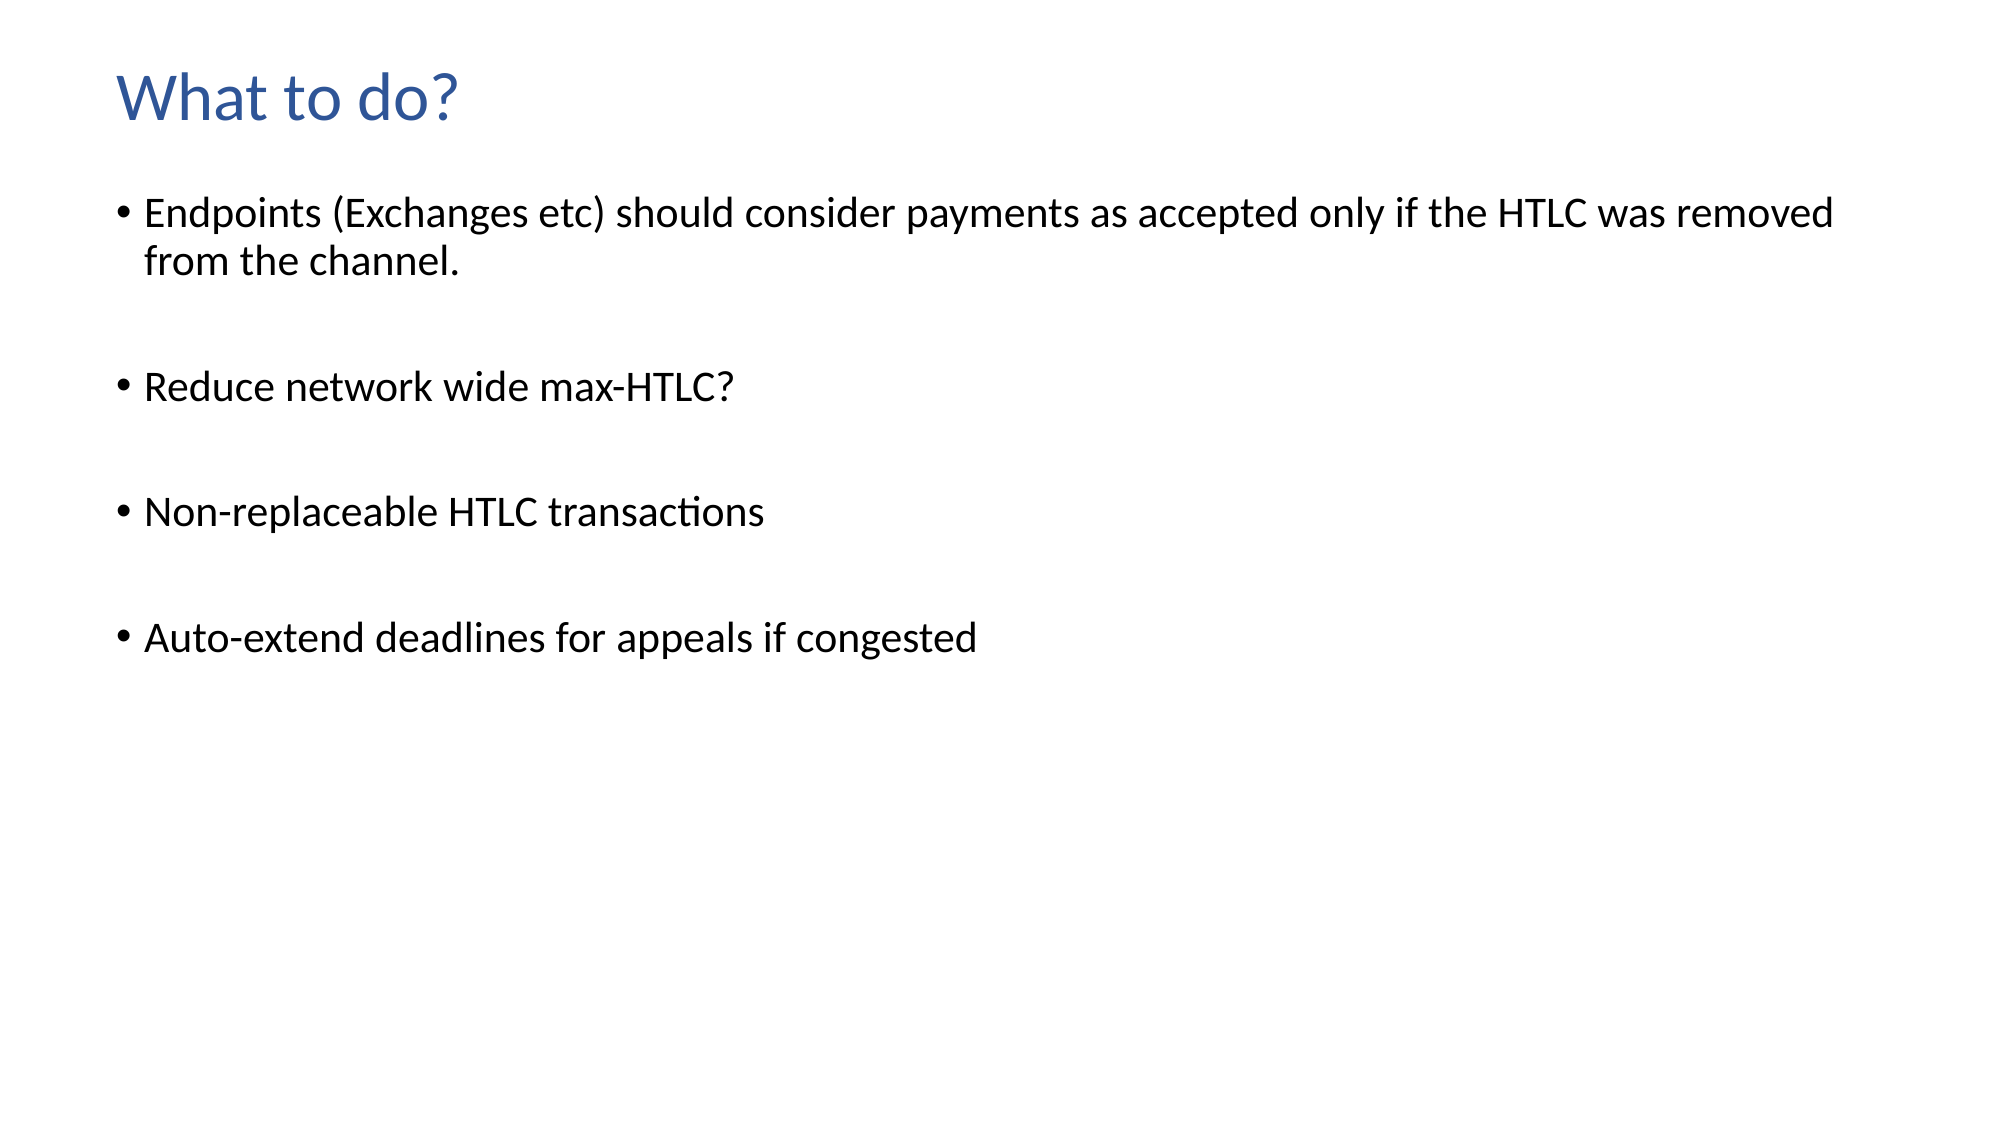

# What to do?
Endpoints (Exchanges etc) should consider payments as accepted only if the HTLC was removed from the channel.

Reduce network wide max-HTLC?

Non-replaceable HTLC transactions

Auto-extend deadlines for appeals if congested